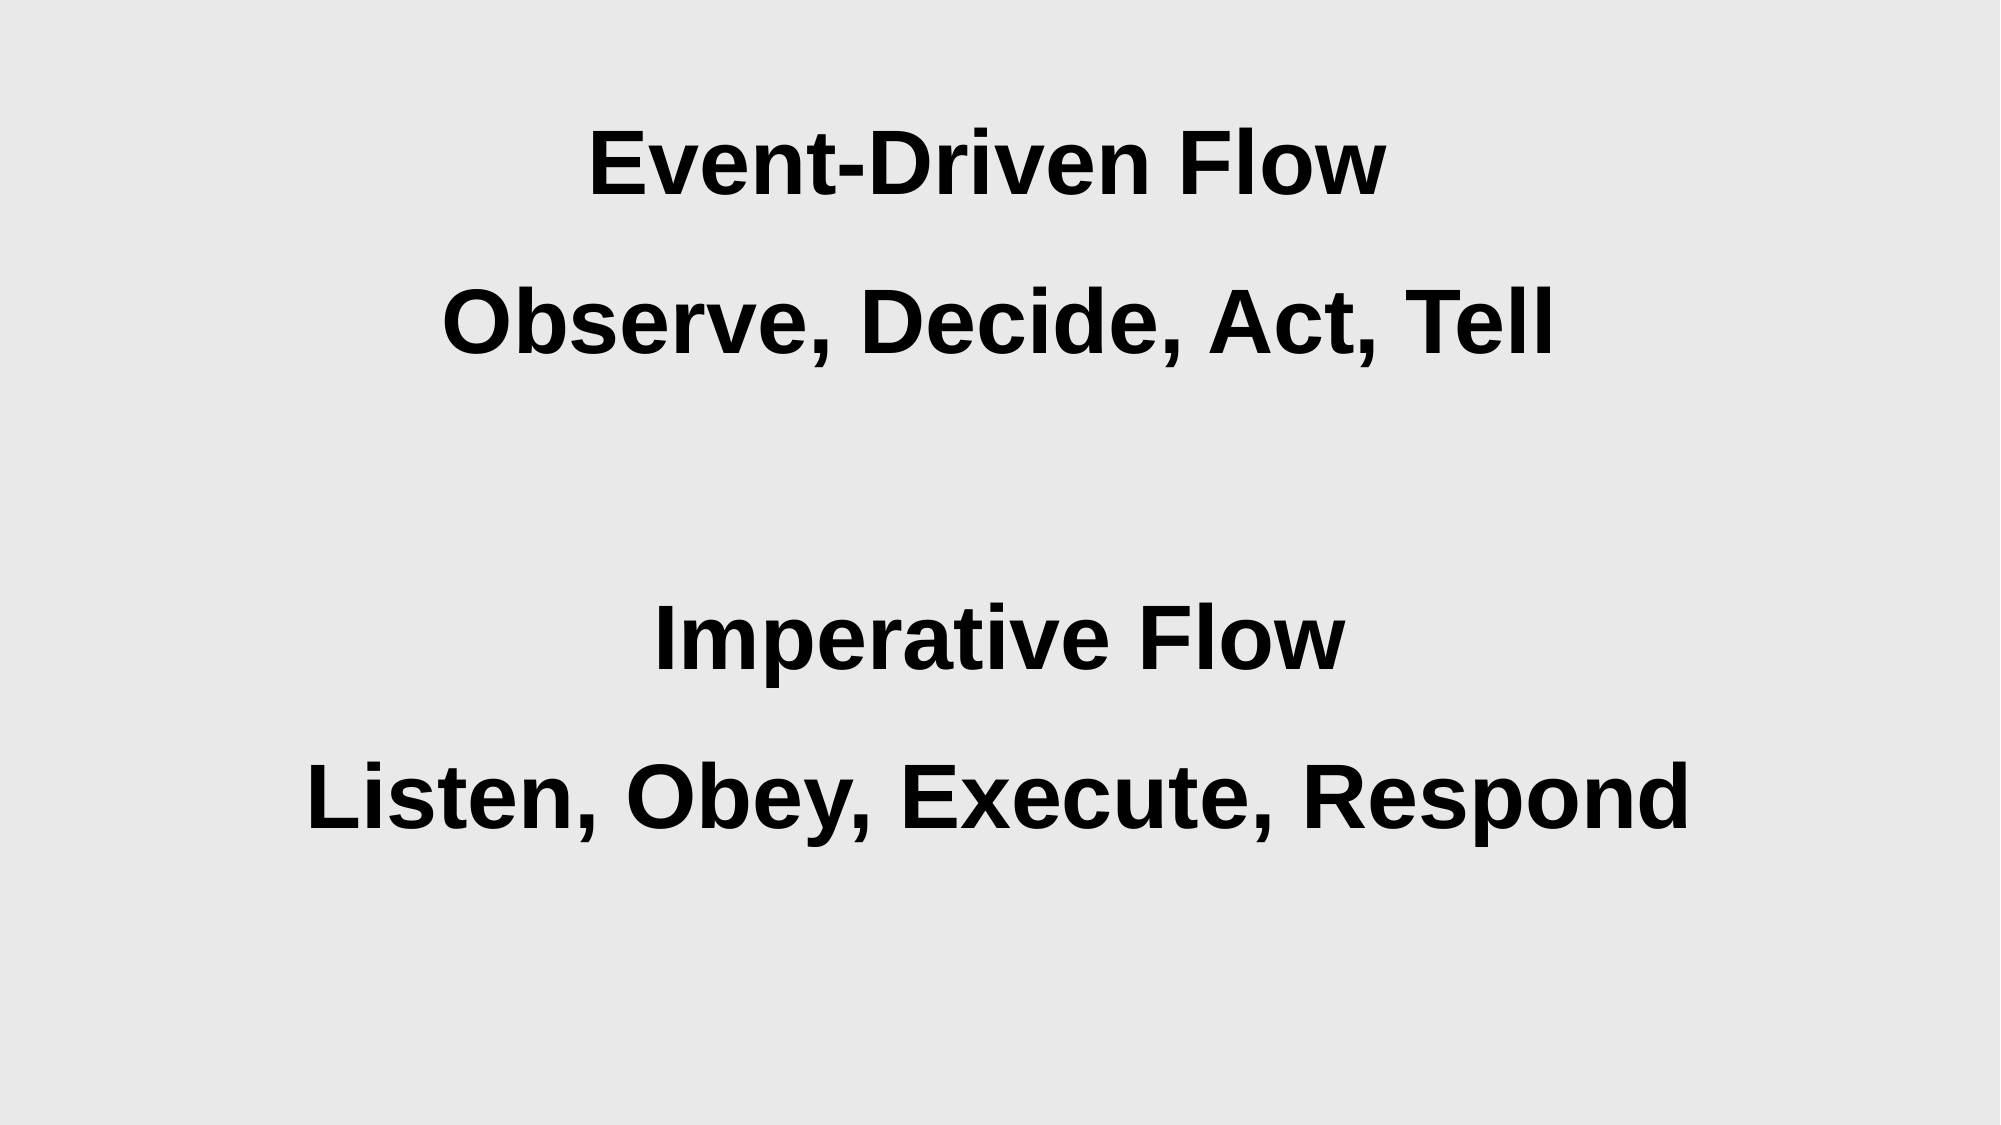

Event-Driven Flow
Observe, Decide, Act, Tell

Imperative Flow
Listen, Obey, Execute, Respond